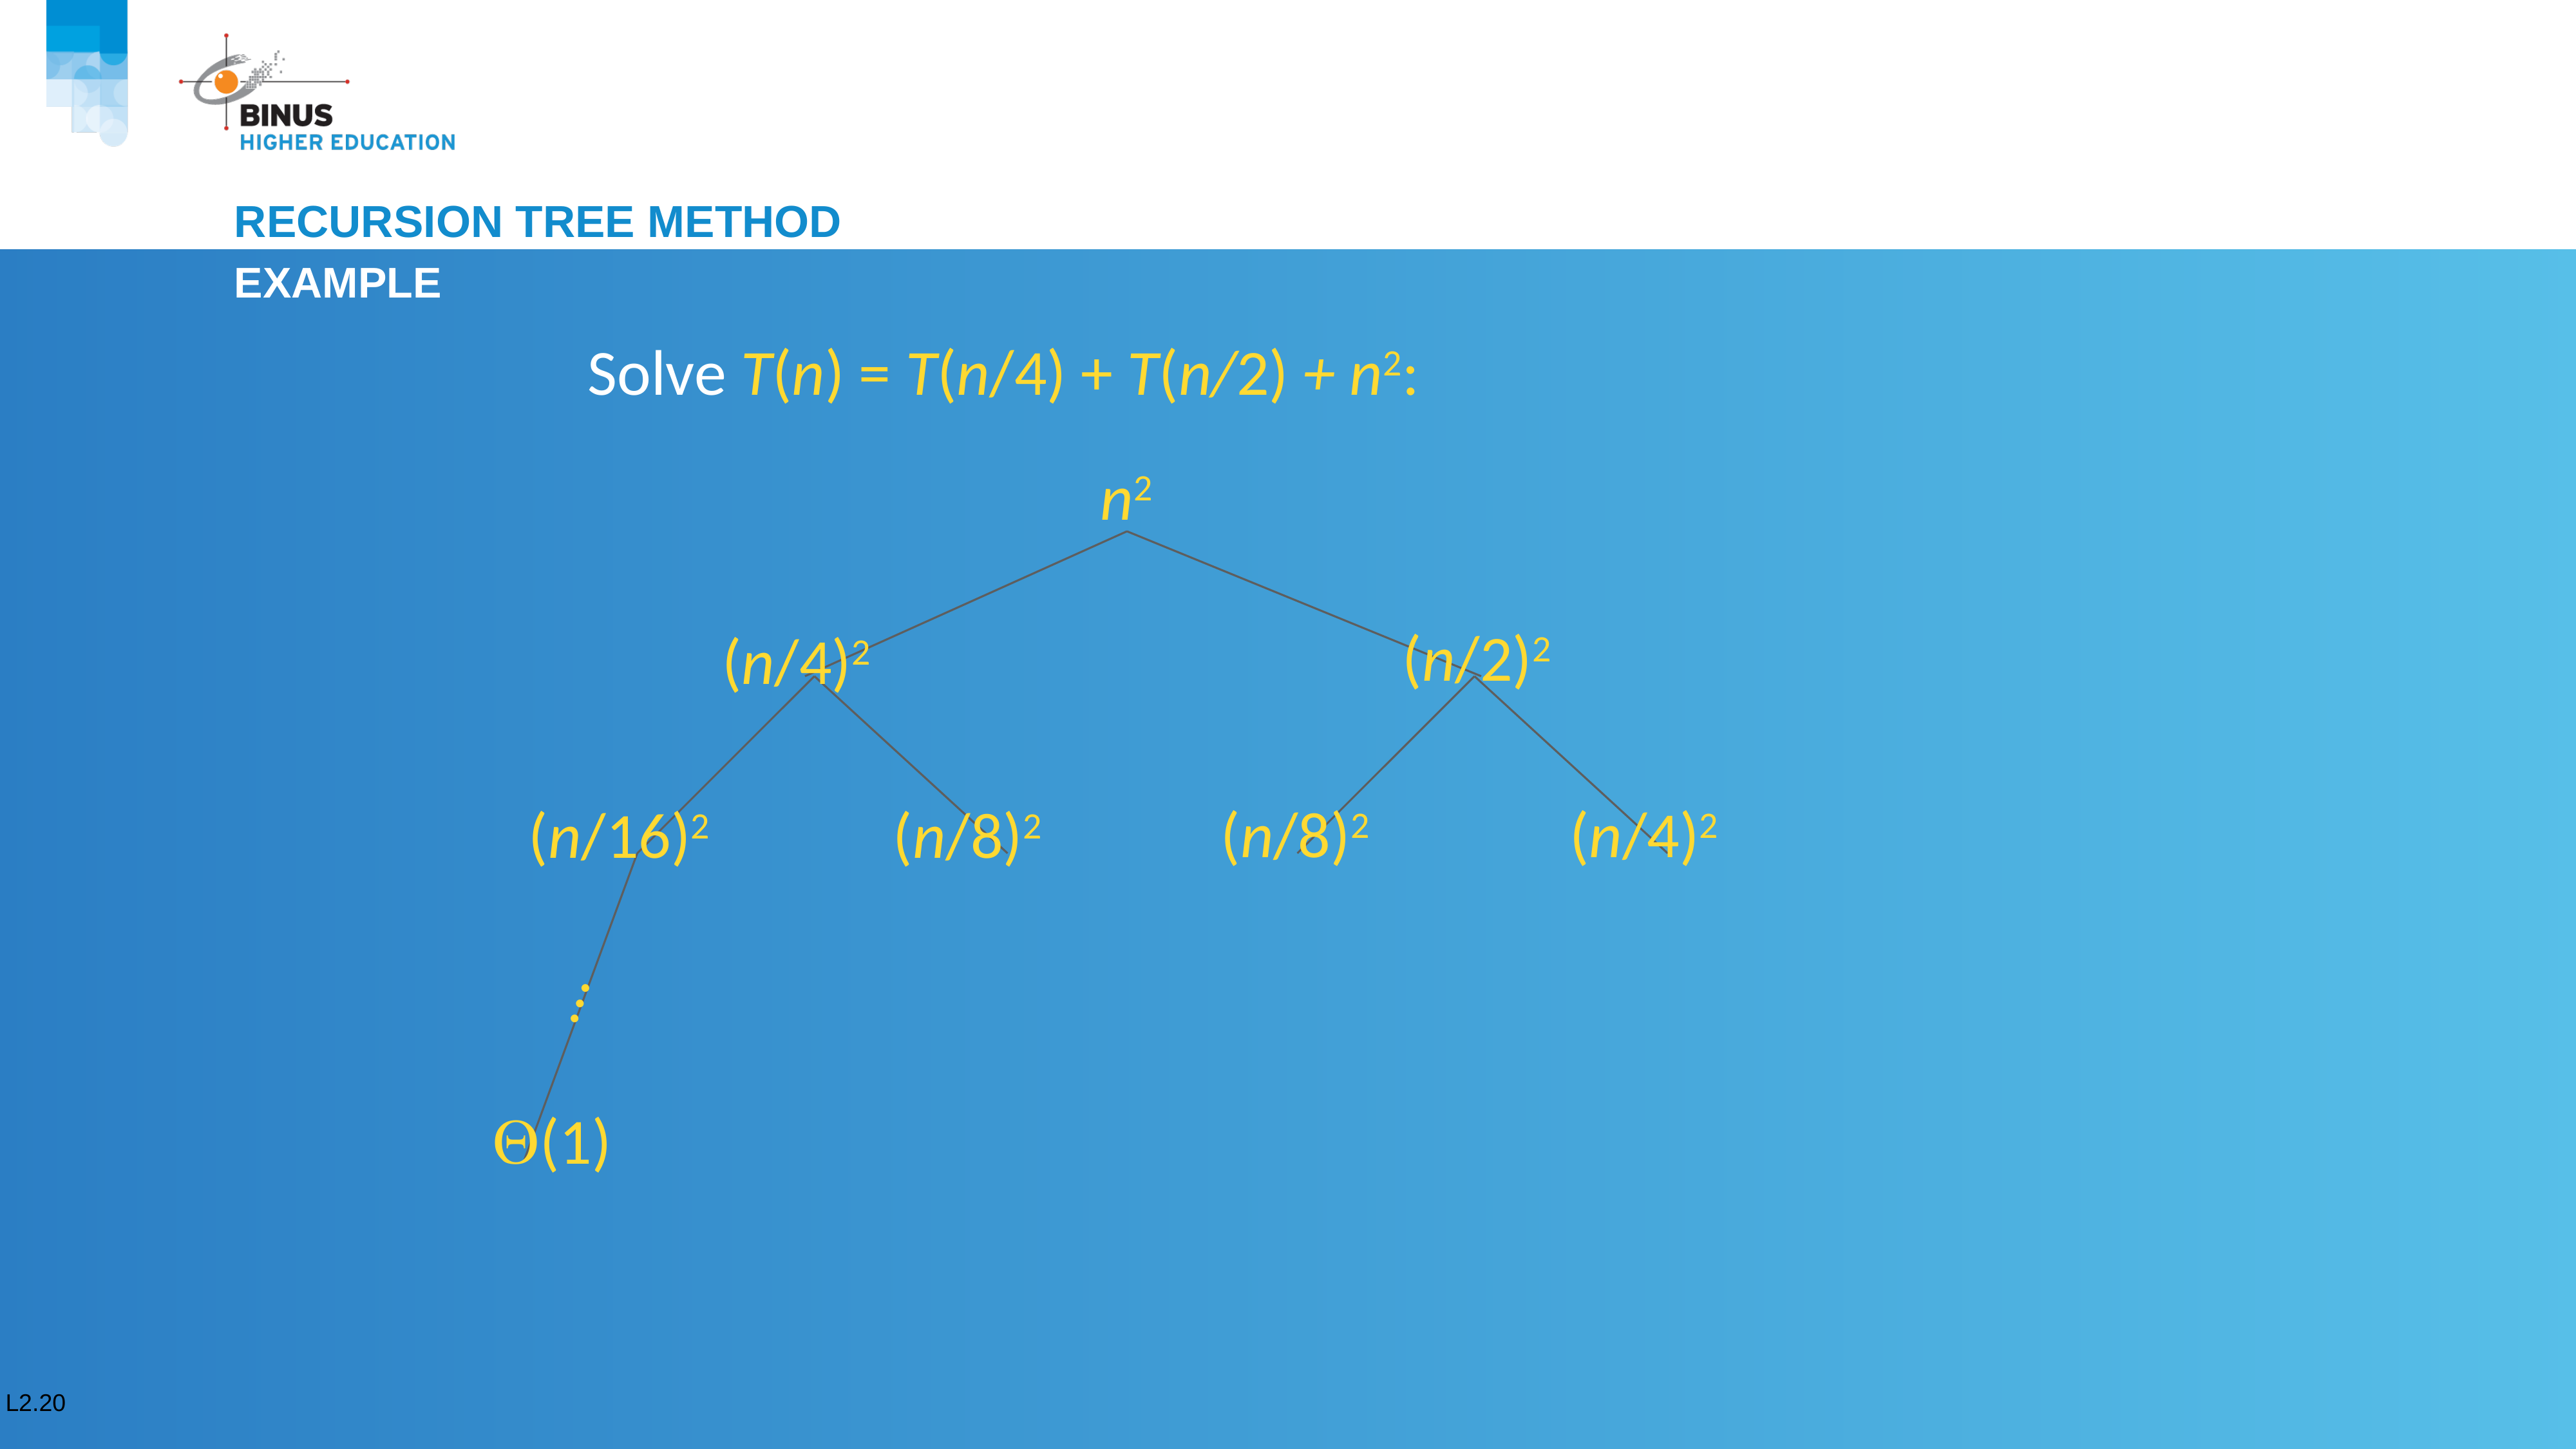

# recursion tree method
example
Solve T(n) = T(n/4) + T(n/2) + n2:
n2

(n/2)2
(n/4)2

(n/8)2
(n/4)2
(n/16)2
(n/8)2

…
Θ(1)
L2.20